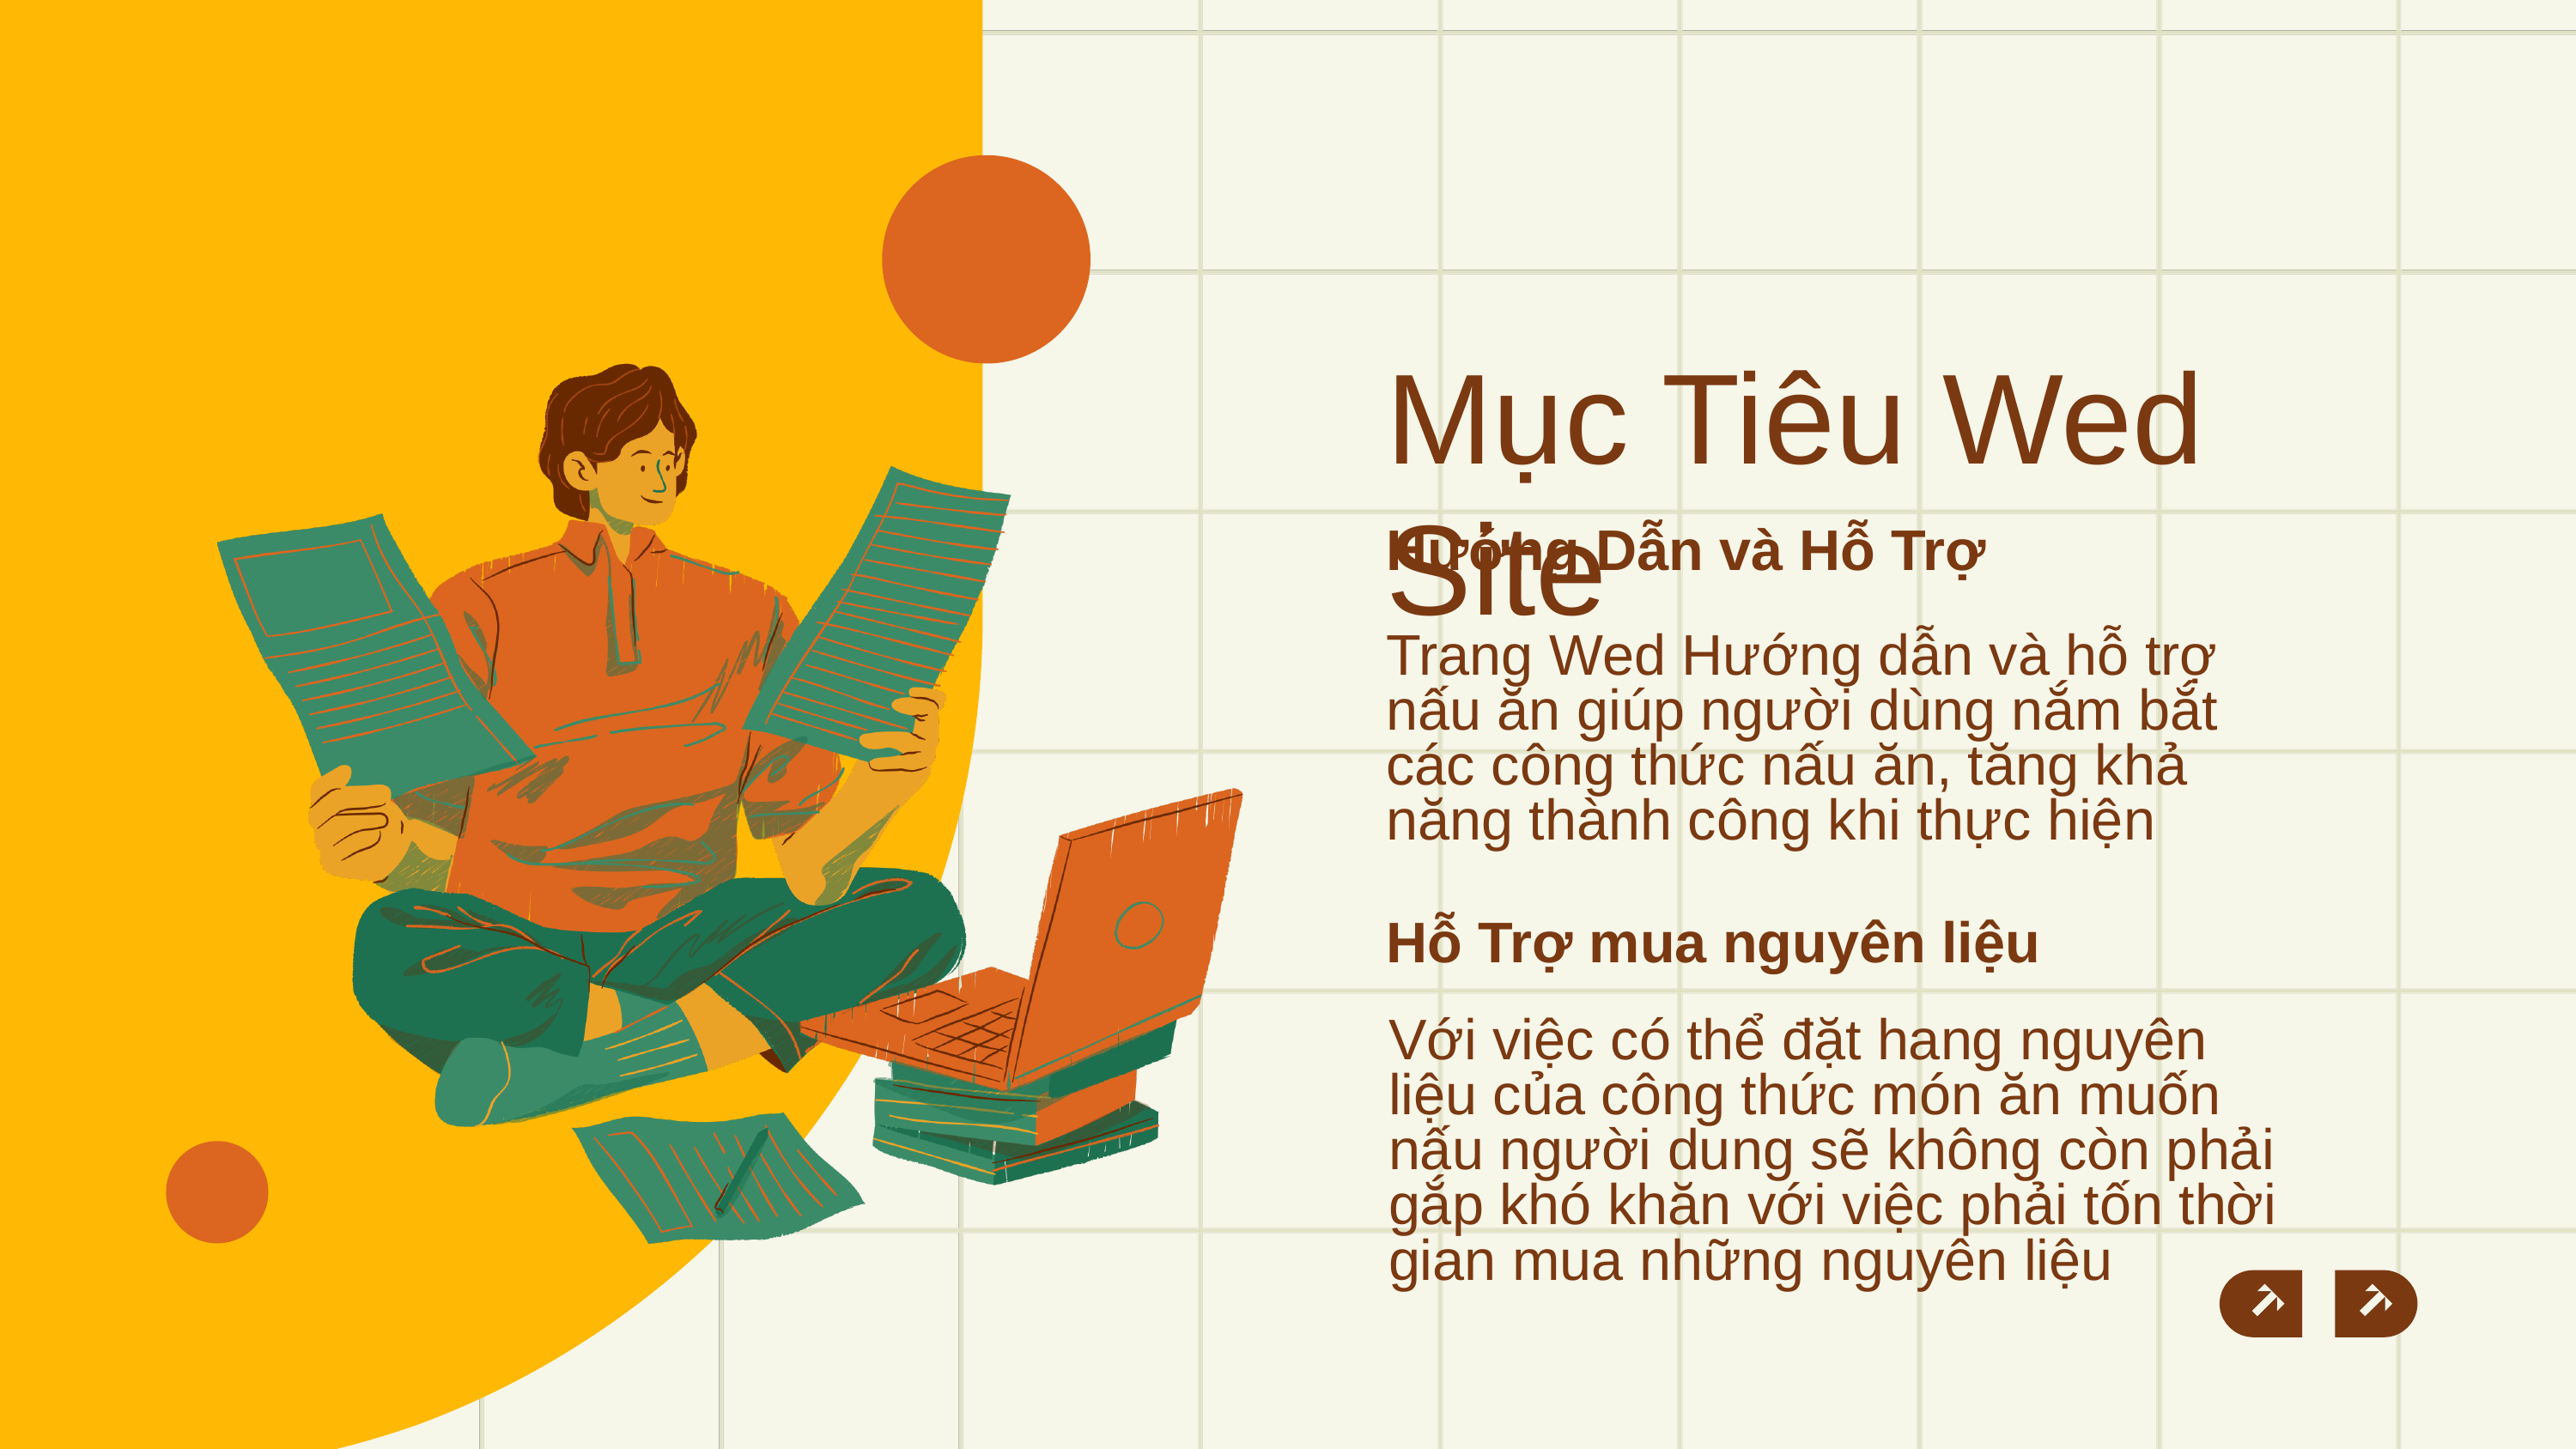

Mục Tiêu Wed Site

Hướng Dẫn và Hỗ Trợ
Trang Wed Hướng dẫn và hỗ trợ nấu ăn giúp người dùng nắm bắt các công thức nấu ăn, tăng khả năng thành công khi thực hiện
Hỗ Trợ mua nguyên liệu
Với việc có thể đặt hang nguyên liệu của công thức món ăn muốn nấu người dung sẽ không còn phải gắp khó khăn với việc phải tốn thời gian mua những nguyên liệu